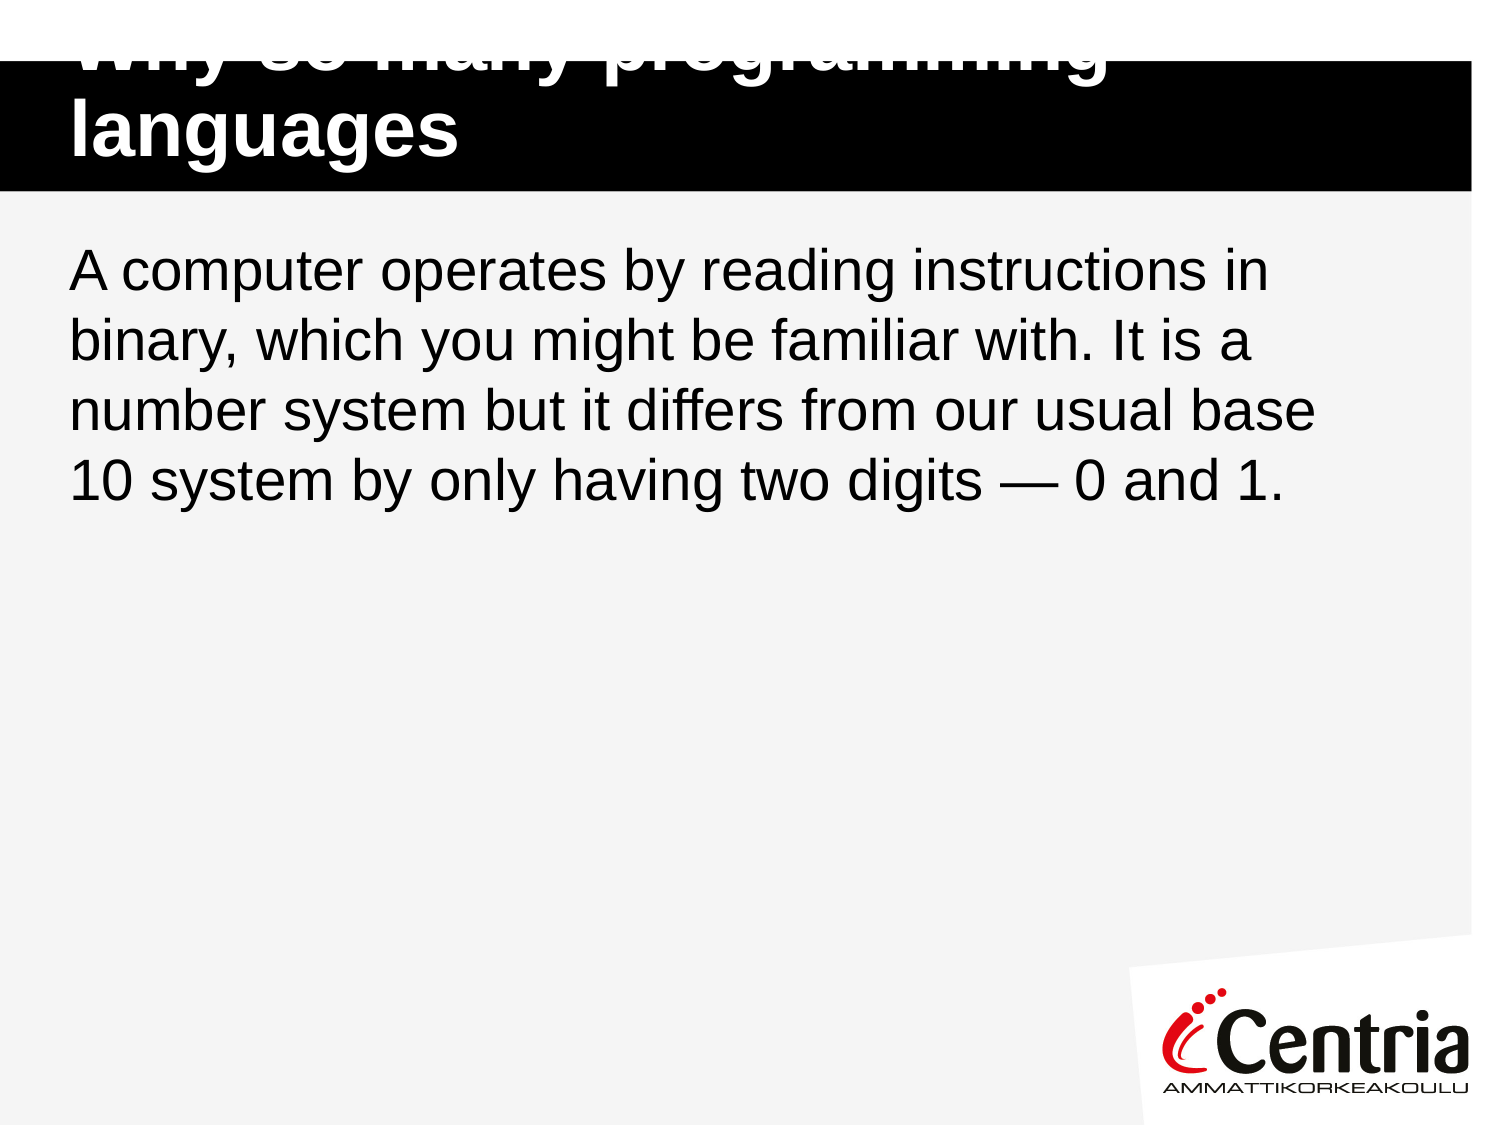

# Why so many programming languages
A computer operates by reading instructions in binary, which you might be familiar with. It is a number system but it differs from our usual base 10 system by only having two digits — 0 and 1.